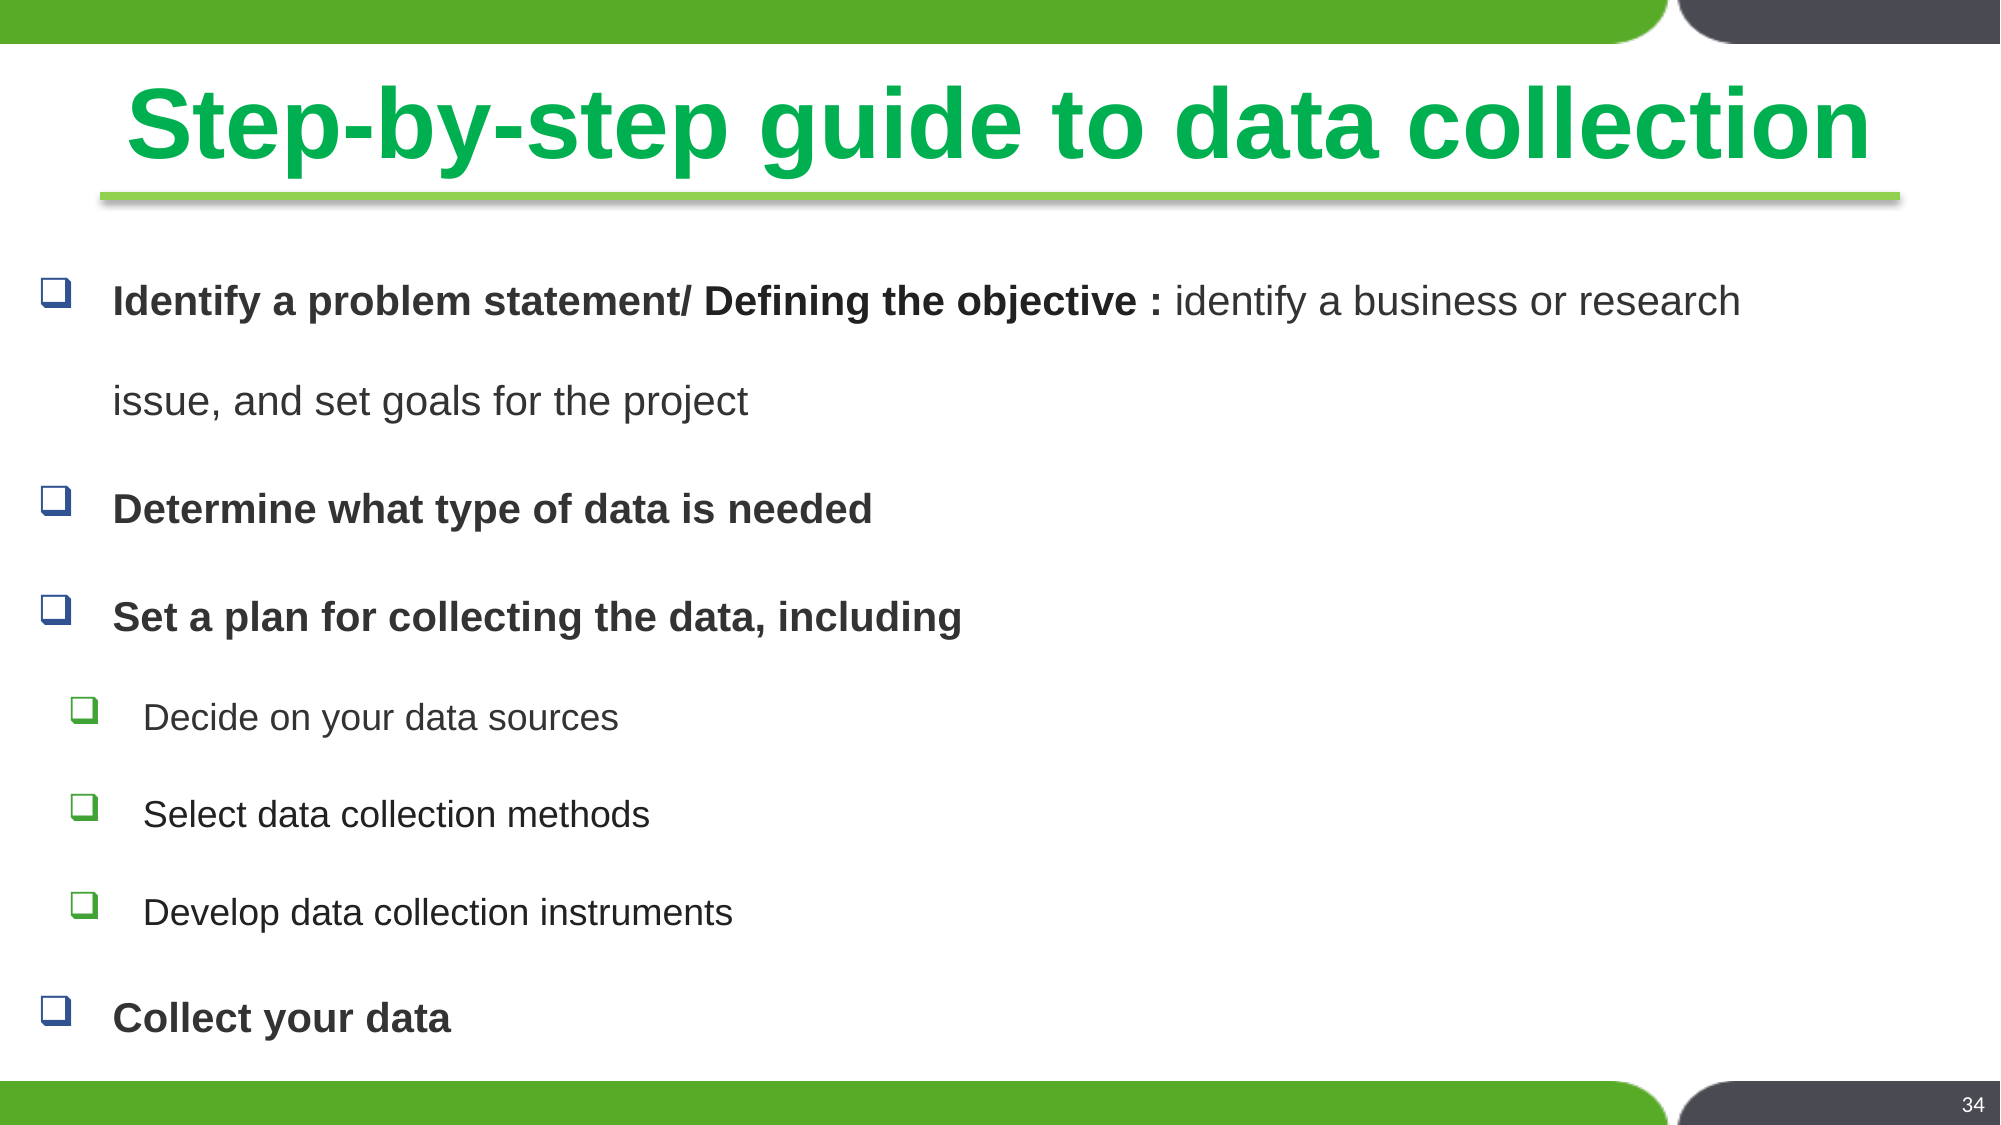

# Step-by-step guide to data collection
Identify a problem statement/ Defining the objective : identify a business or research issue, and set goals for the project
Determine what type of data is needed
Set a plan for collecting the data, including
Decide on your data sources
Select data collection methods
Develop data collection instruments
Collect your data

34